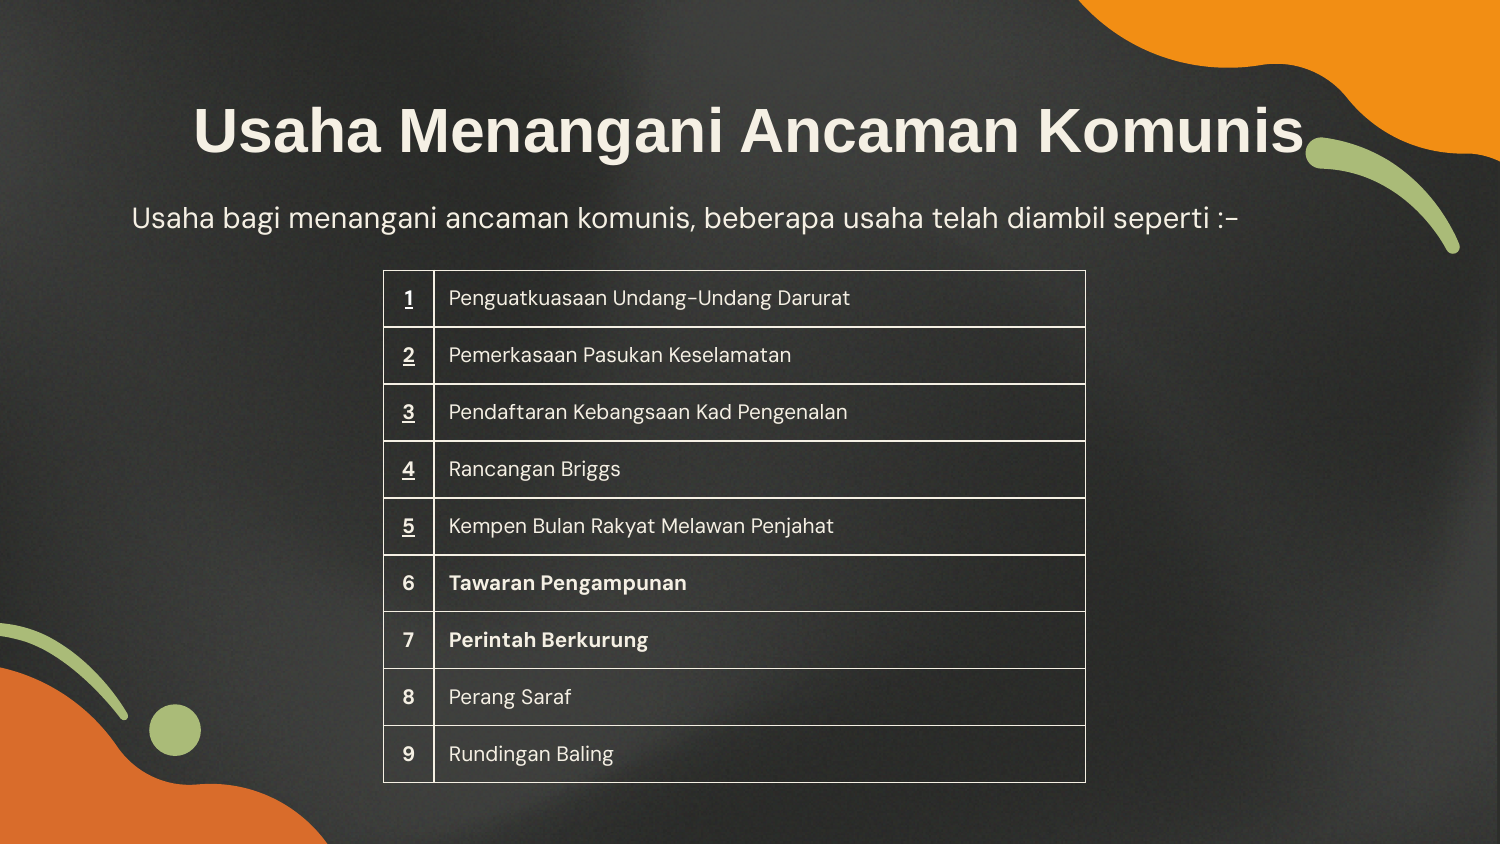

# Usaha Menangani Ancaman Komunis
Usaha bagi menangani ancaman komunis, beberapa usaha telah diambil seperti :-

| 1 | Penguatkuasaan Undang-Undang Darurat |
| --- | --- |
| 2 | Pemerkasaan Pasukan Keselamatan |
| 3 | Pendaftaran Kebangsaan Kad Pengenalan |
| 4 | Rancangan Briggs |
| 5 | Kempen Bulan Rakyat Melawan Penjahat |
| 6 | Tawaran Pengampunan |
| 7 | Perintah Berkurung |
| 8 | Perang Saraf |
| 9 | Rundingan Baling |